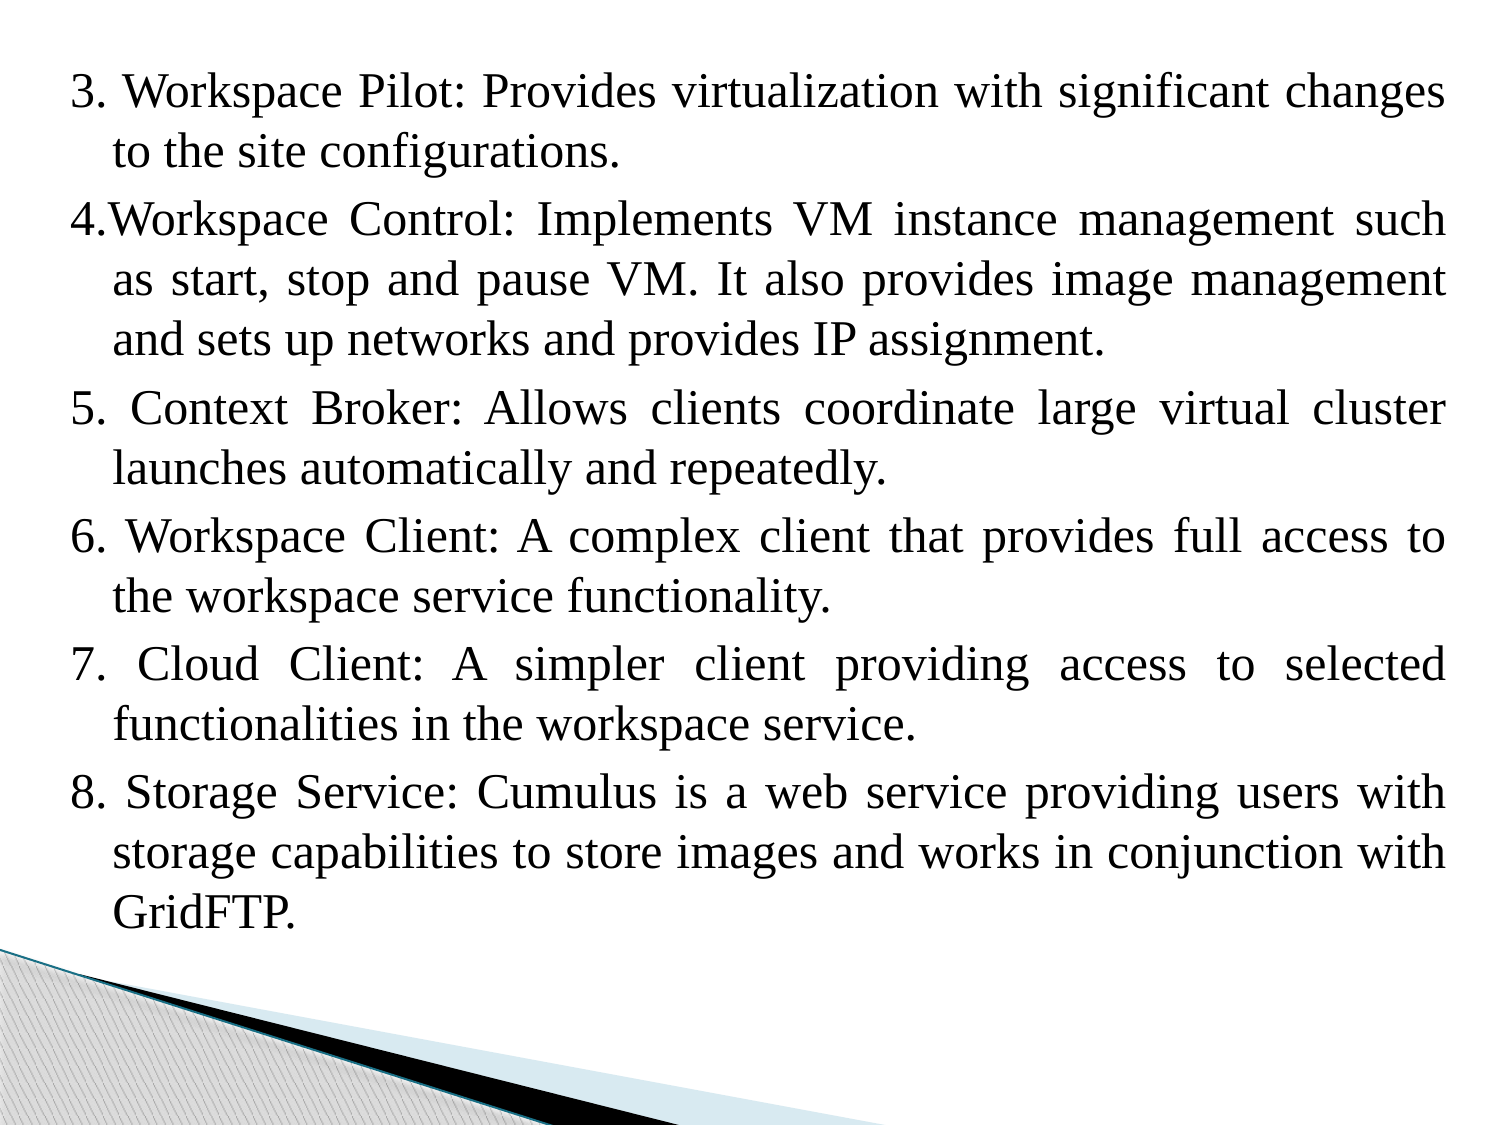

3. Workspace Pilot: Provides virtualization with significant changes to the site configurations.
4.Workspace Control: Implements VM instance management such as start, stop and pause VM. It also provides image management and sets up networks and provides IP assignment.
5. Context Broker: Allows clients coordinate large virtual cluster launches automatically and repeatedly.
6. Workspace Client: A complex client that provides full access to the workspace service functionality.
7. Cloud Client: A simpler client providing access to selected functionalities in the workspace service.
8. Storage Service: Cumulus is a web service providing users with storage capabilities to store images and works in conjunction with GridFTP.